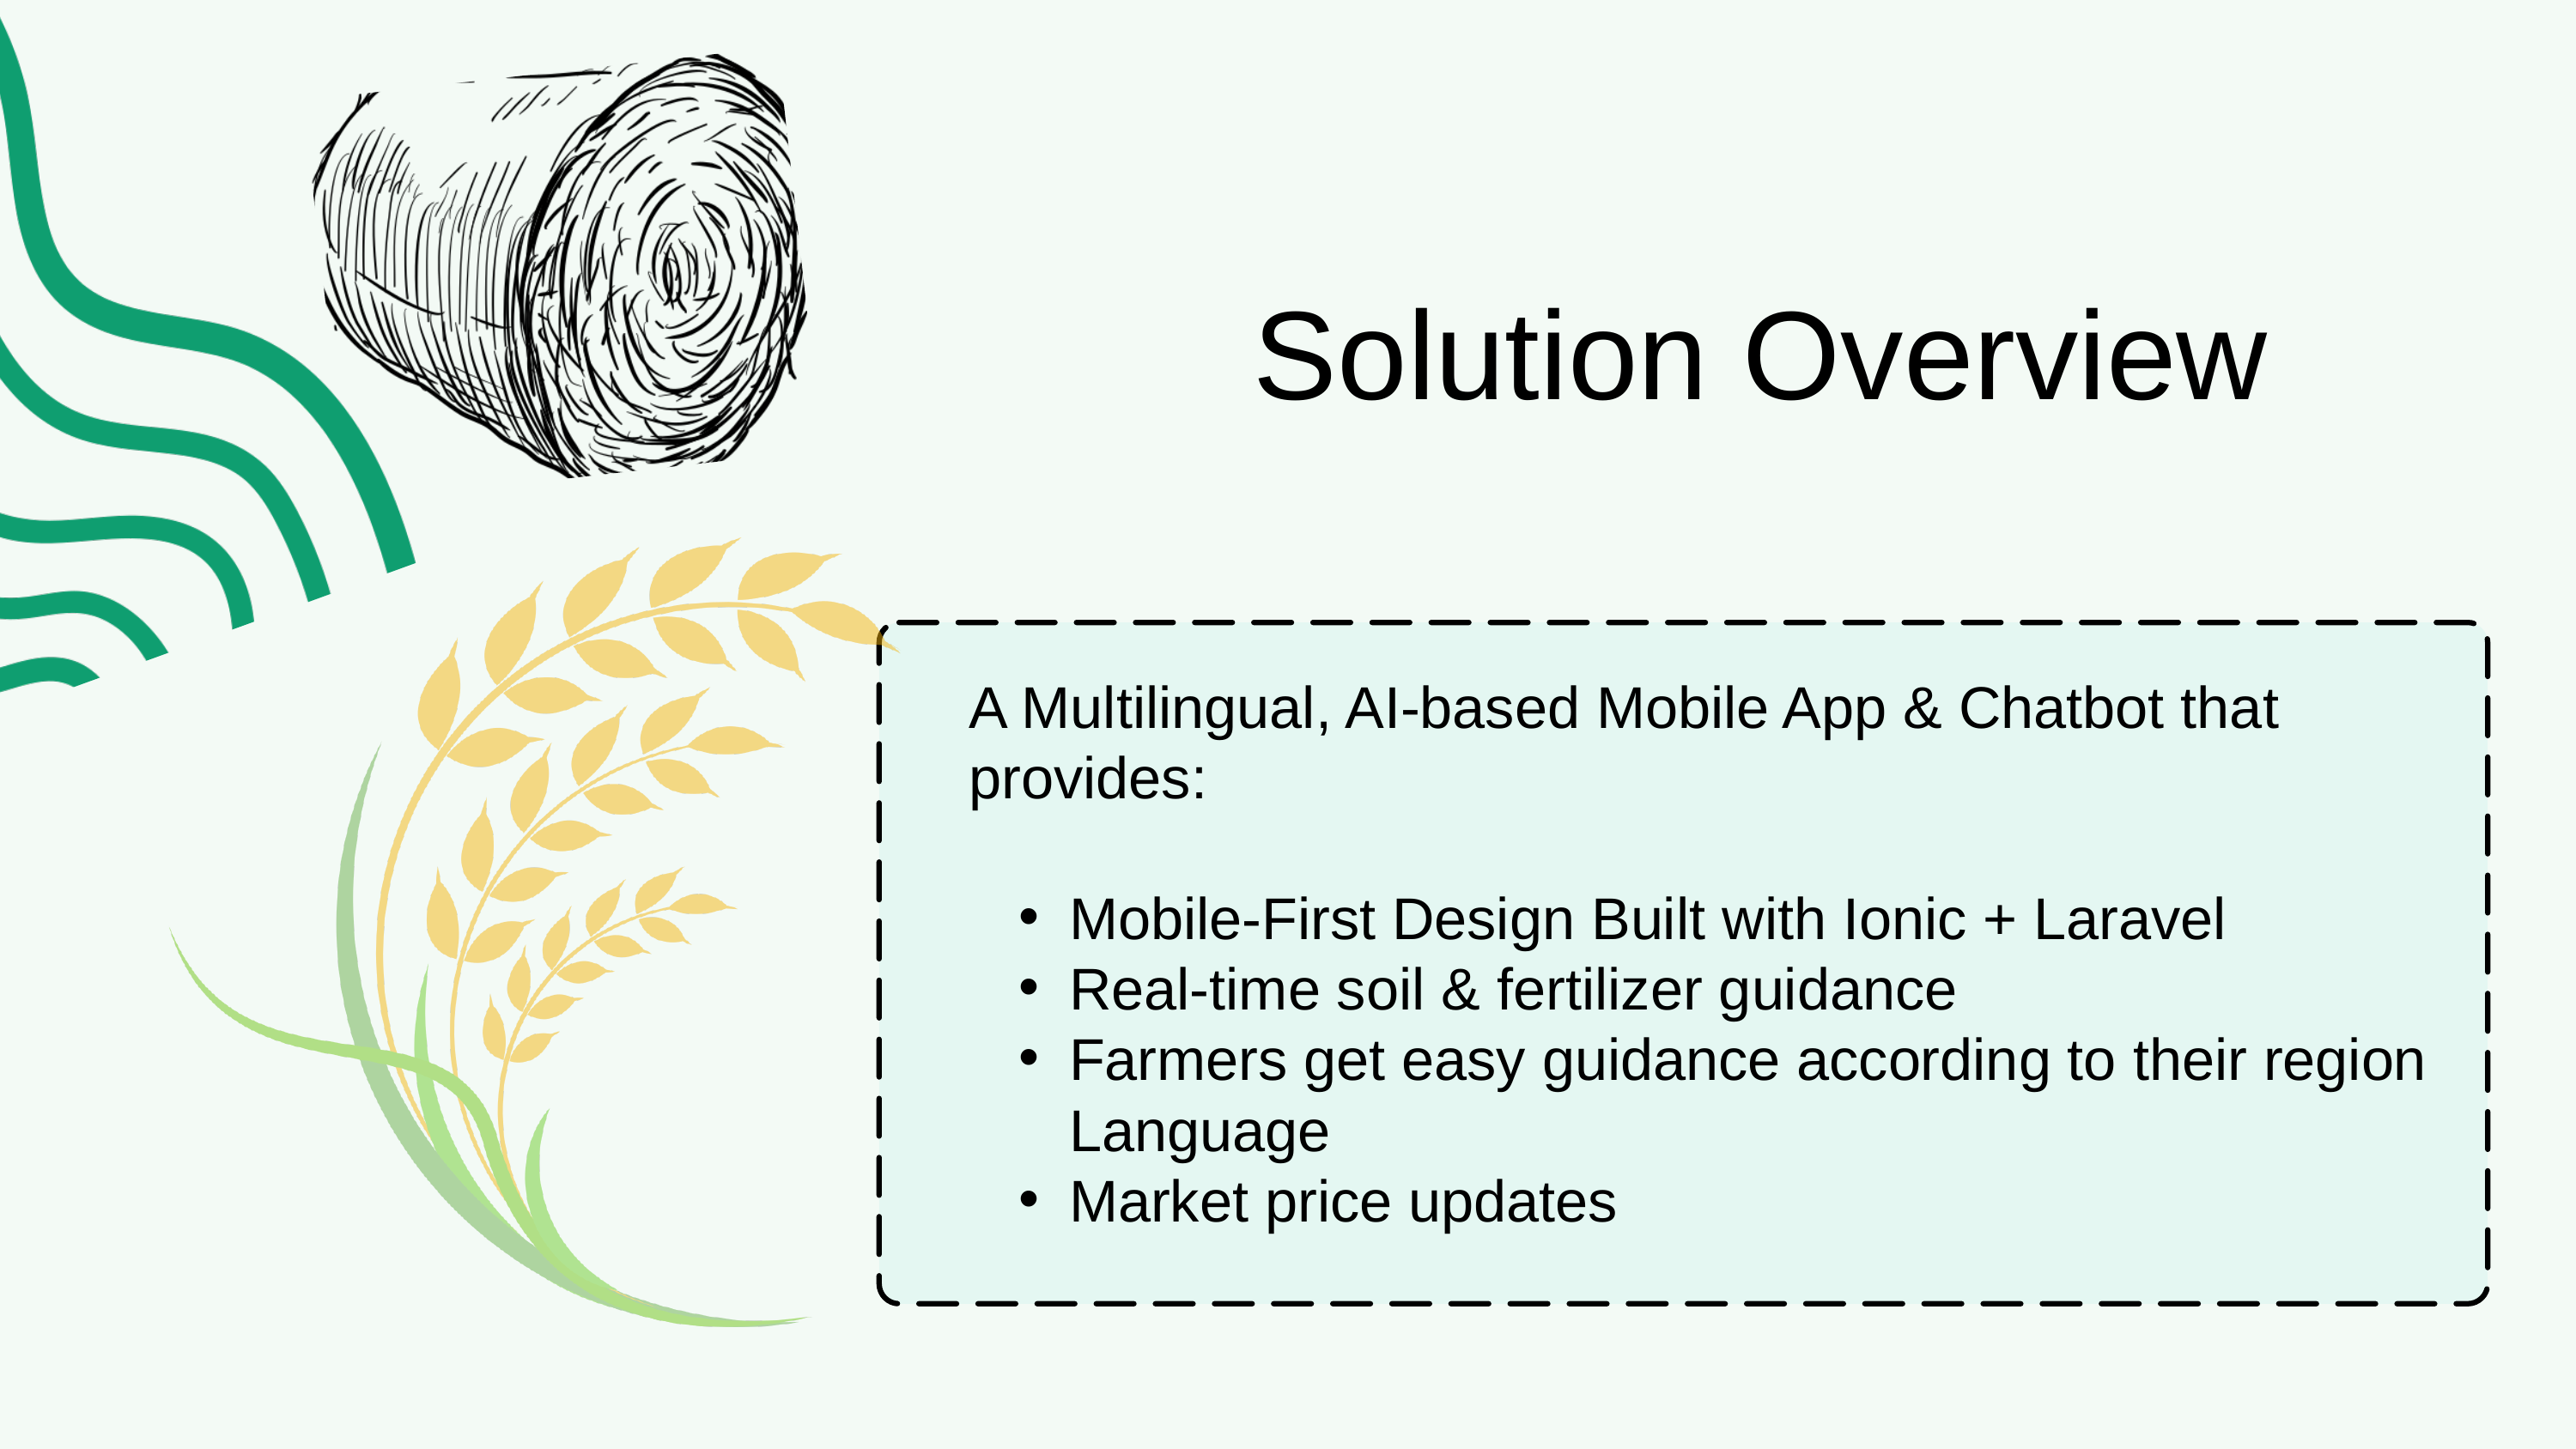

Solution Overview

A Multilingual, AI-based Mobile App & Chatbot that provides:

Mobile-First Design Built with Ionic + Laravel
Real-time soil & fertilizer guidance
Farmers get easy guidance according to their region Language
Market price updates